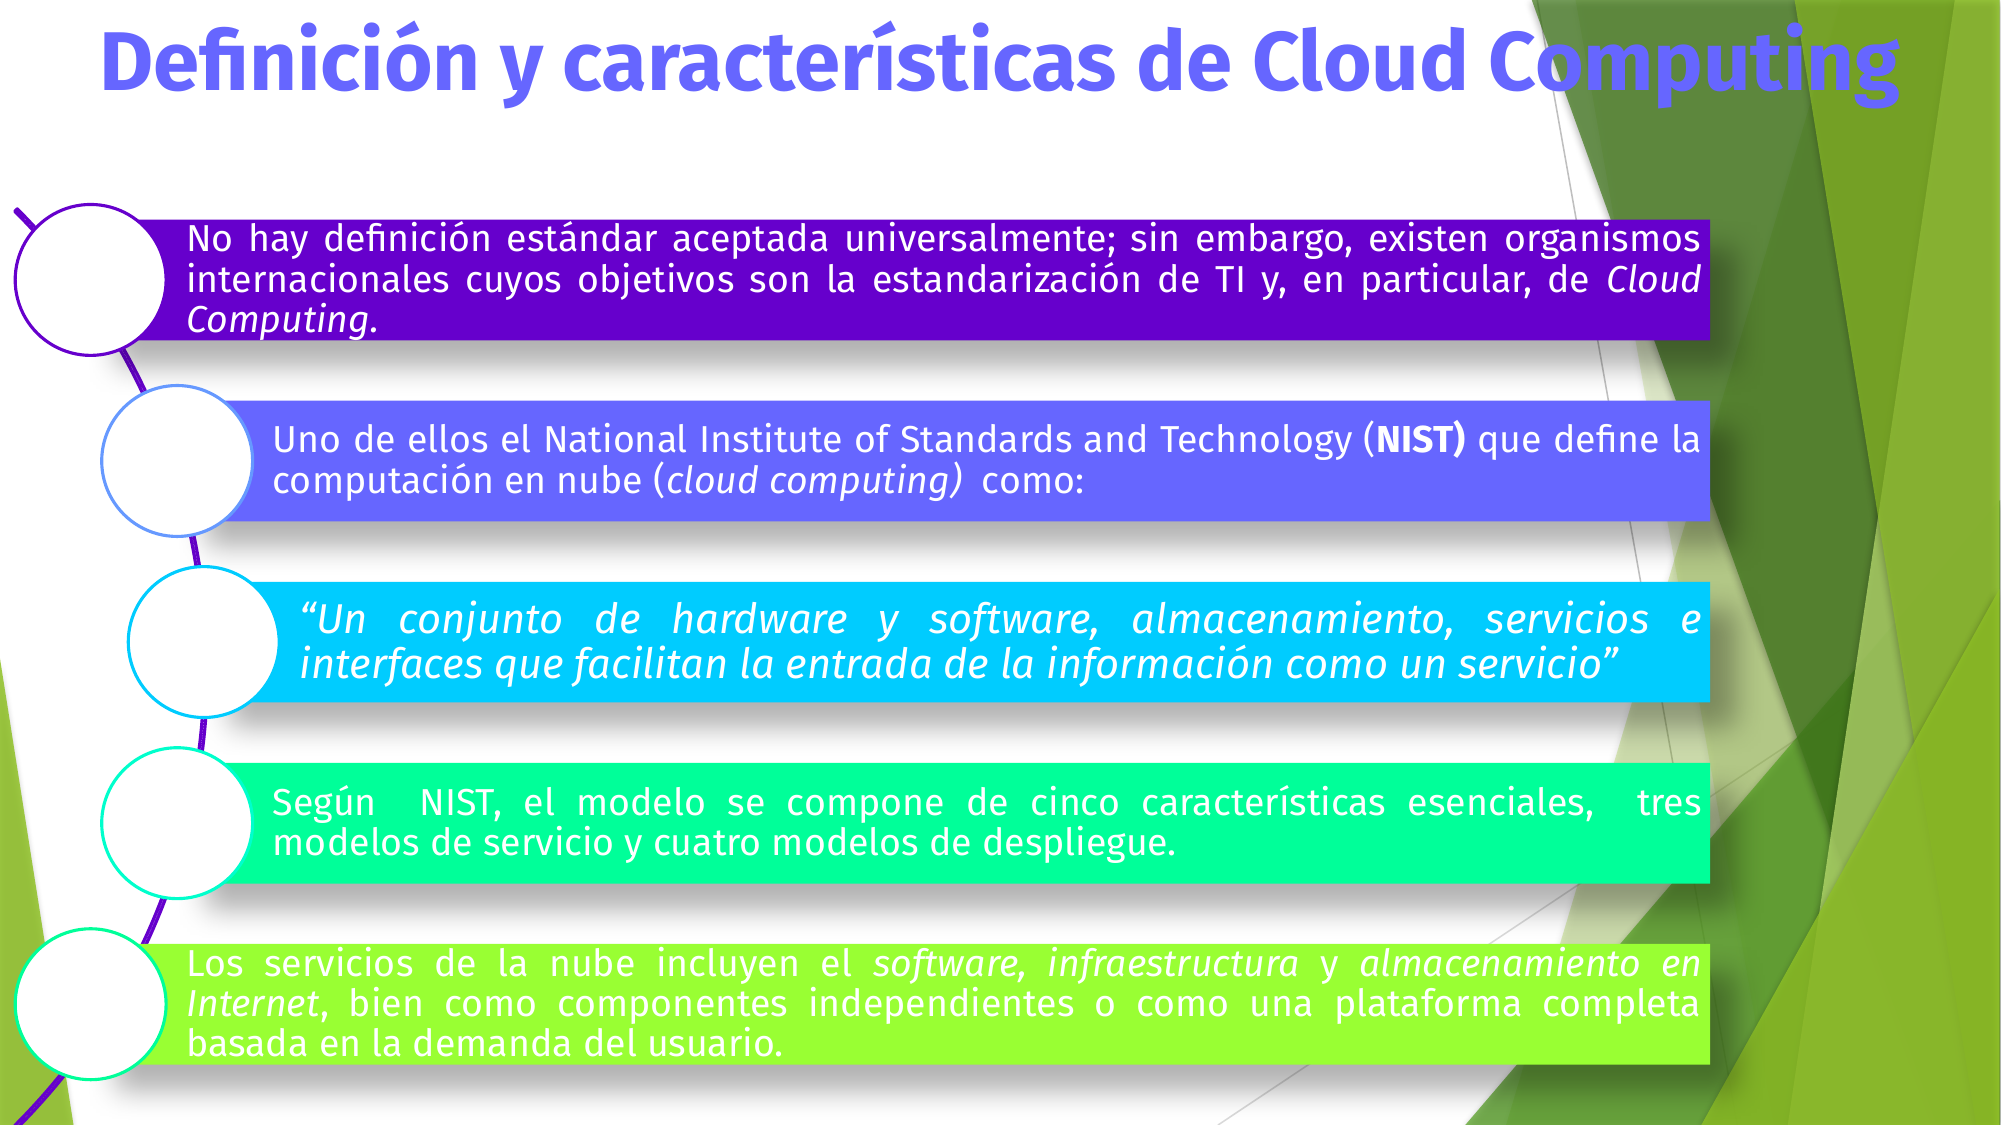

Definición y características de Cloud Computing
No hay definición estándar aceptada universalmente; sin embargo, existen organismos internacionales cuyos objetivos son la estandarización de TI y, en particular, de Cloud Computing.
Uno de ellos el National Institute of Standards and Technology (NIST) que define la computación en nube (cloud computing)  como:
“Un conjunto de hardware y software, almacenamiento, servicios e interfaces que facilitan la entrada de la información como un servicio”
Según  NIST, el modelo se compone de cinco características esenciales,  tres modelos de servicio y cuatro modelos de despliegue.
Los servicios de la nube incluyen el software, infraestructura y almacenamiento en Internet, bien como componentes independientes o como una plataforma completa basada en la demanda del usuario.